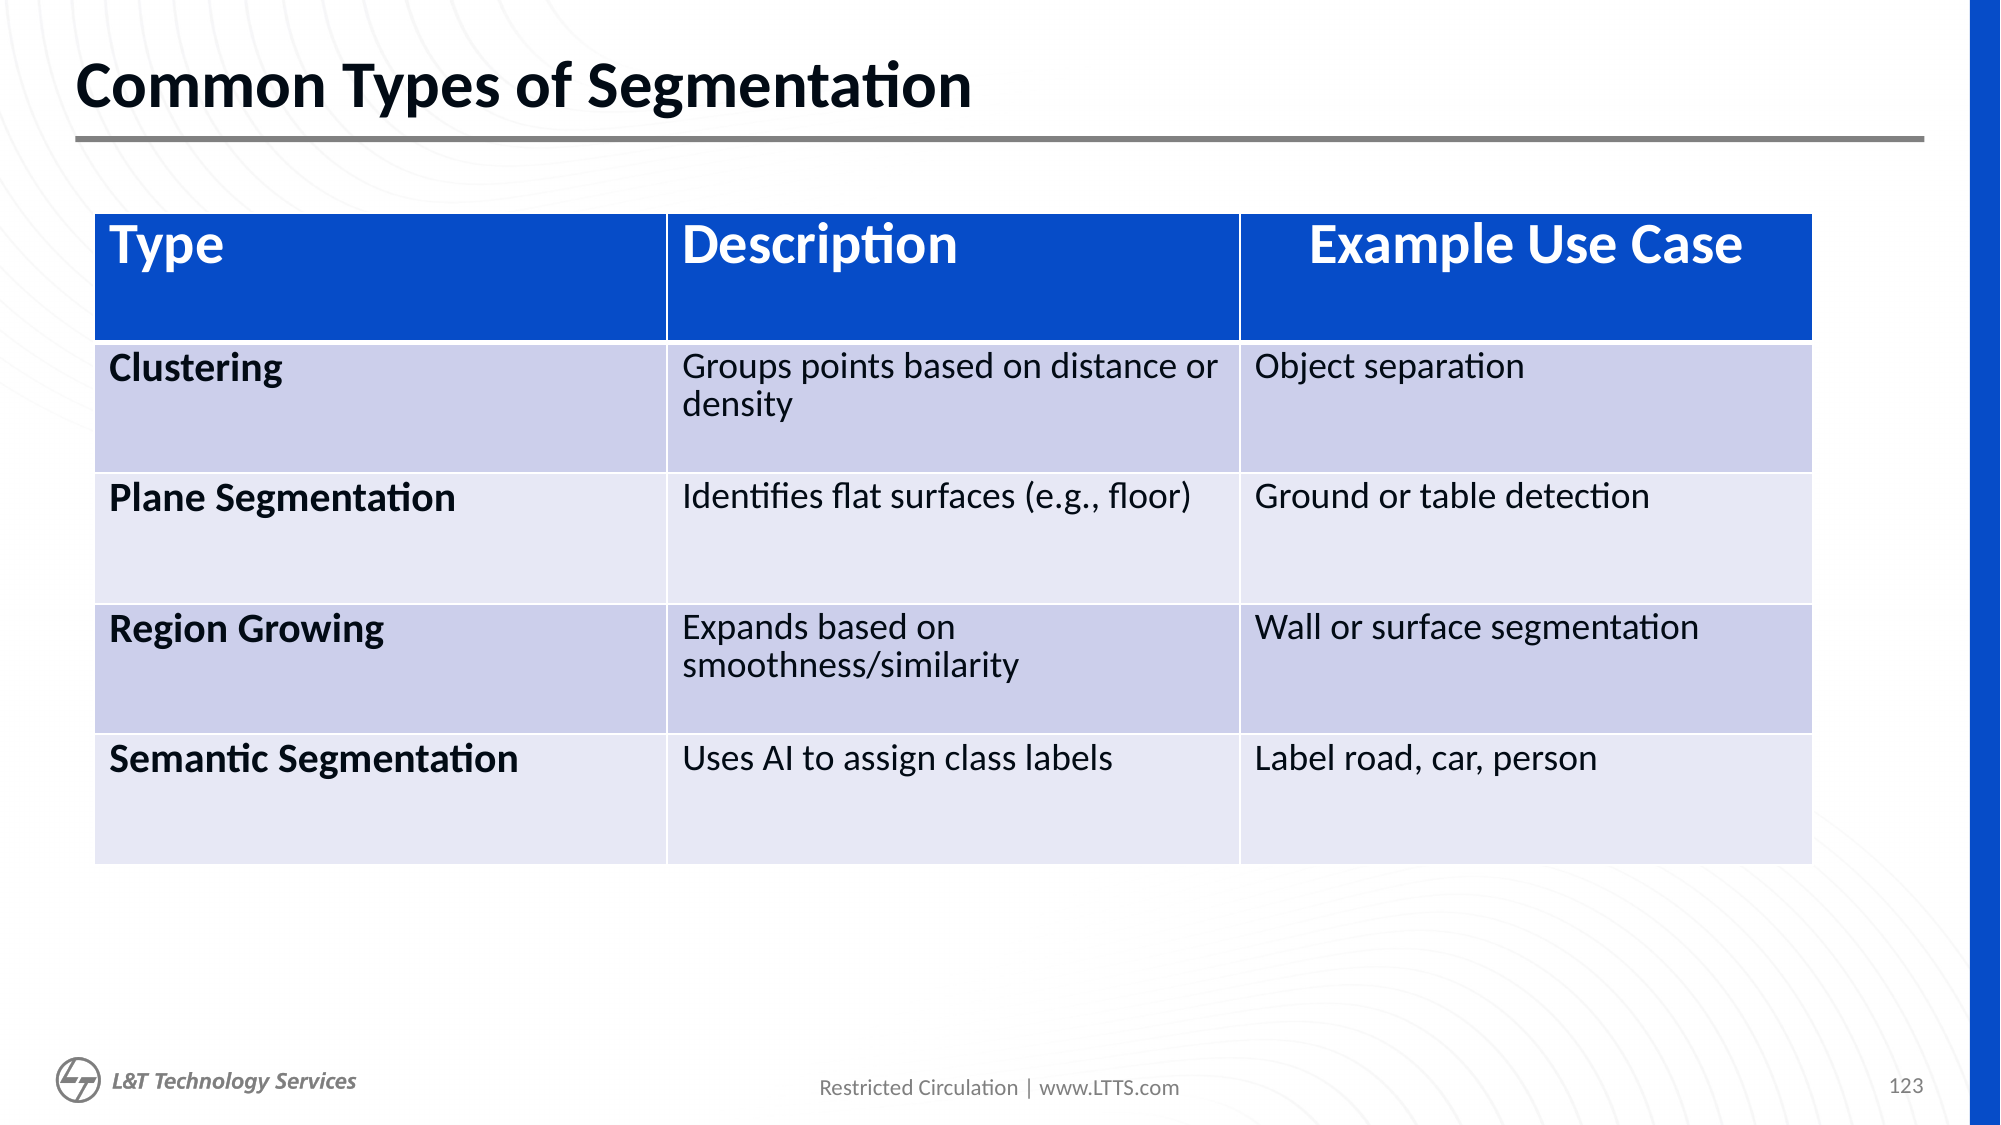

# Common Types of Segmentation
| Type | Description | Example Use Case |
| --- | --- | --- |
| Clustering | Groups points based on distance or density | Object separation |
| Plane Segmentation | Identifies flat surfaces (e.g., floor) | Ground or table detection |
| Region Growing | Expands based on smoothness/similarity | Wall or surface segmentation |
| Semantic Segmentation | Uses AI to assign class labels | Label road, car, person |